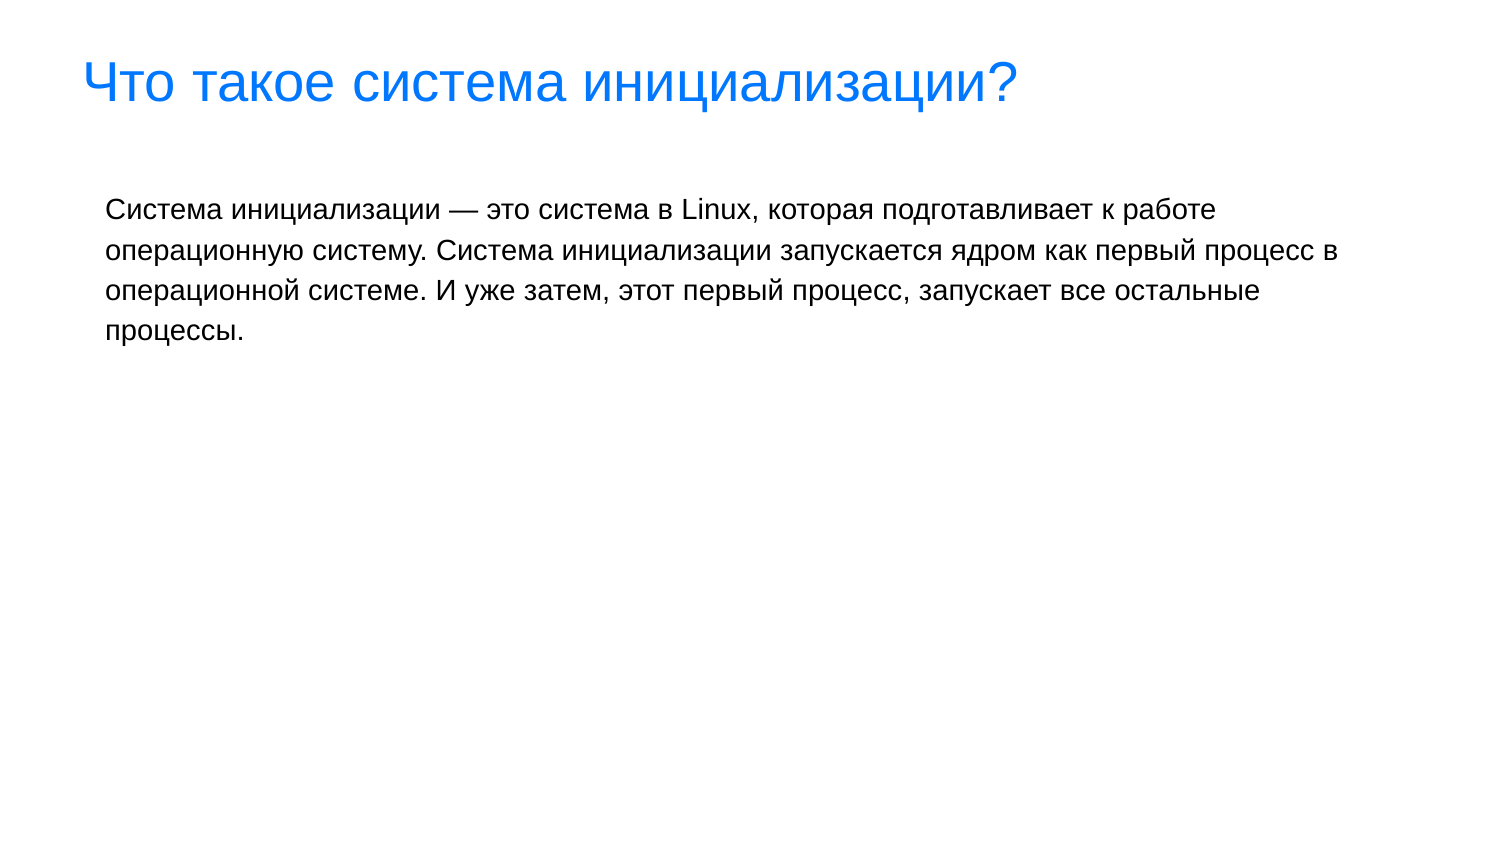

# Что такое система инициализации?
Система инициализации — это система в Linux, которая подготавливает к работе операционную систему. Система инициализации запускается ядром как первый процесс в операционной системе. И уже затем, этот первый процесс, запускает все остальные процессы.